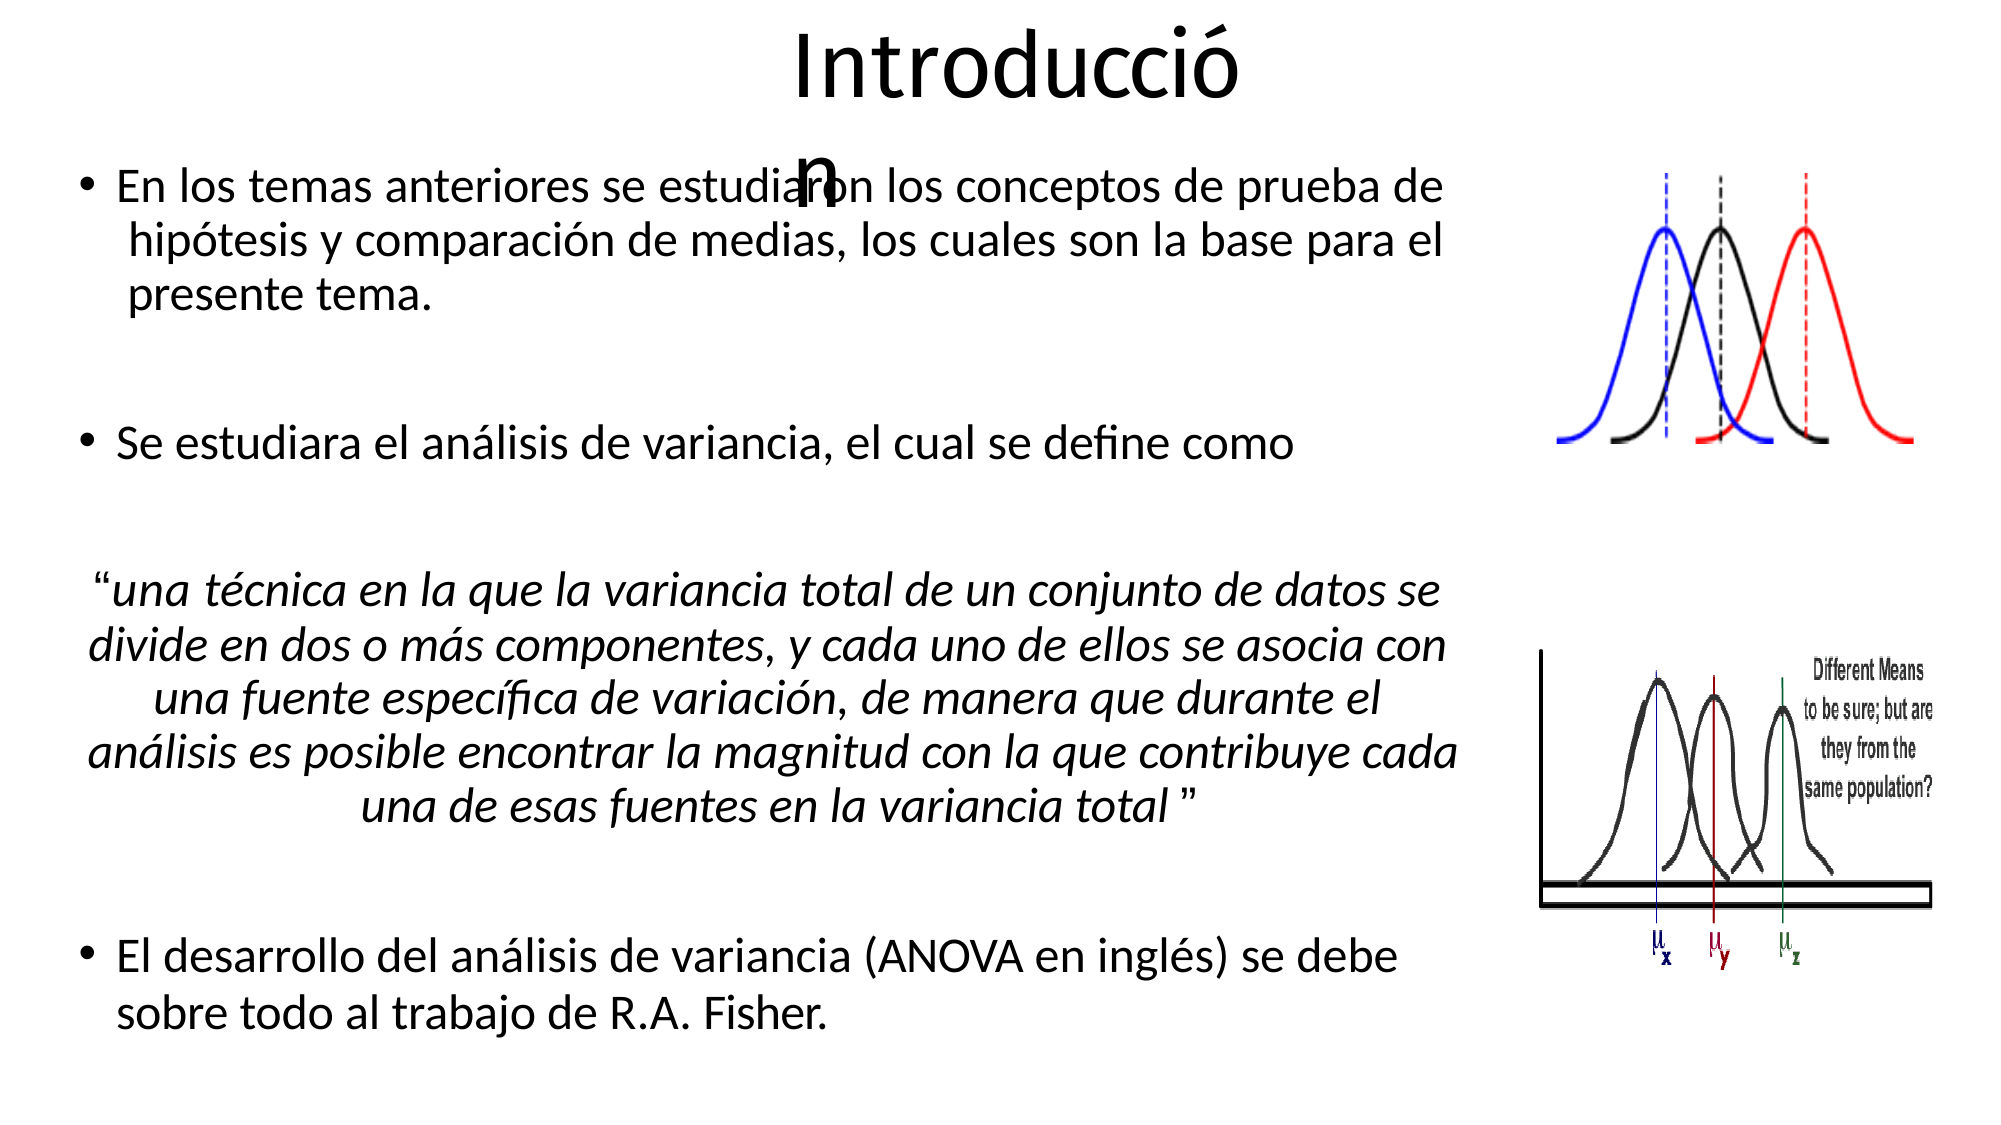

# Introducción
En los temas anteriores se estudiaron los conceptos de prueba de  hipótesis y comparación de medias, los cuales son la base para el  presente tema.

Se estudiara el análisis de variancia, el cual se define como

“una técnica en la que la variancia total de un conjunto de datos se  divide en dos o más componentes, y cada uno de ellos se asocia con  una fuente específica de variación, de manera que durante el  análisis es posible encontrar la magnitud con la que contribuye cada  una de esas fuentes en la variancia total ”

El desarrollo del análisis de variancia (ANOVA en inglés) se debe
sobre todo al trabajo de R.A. Fisher.